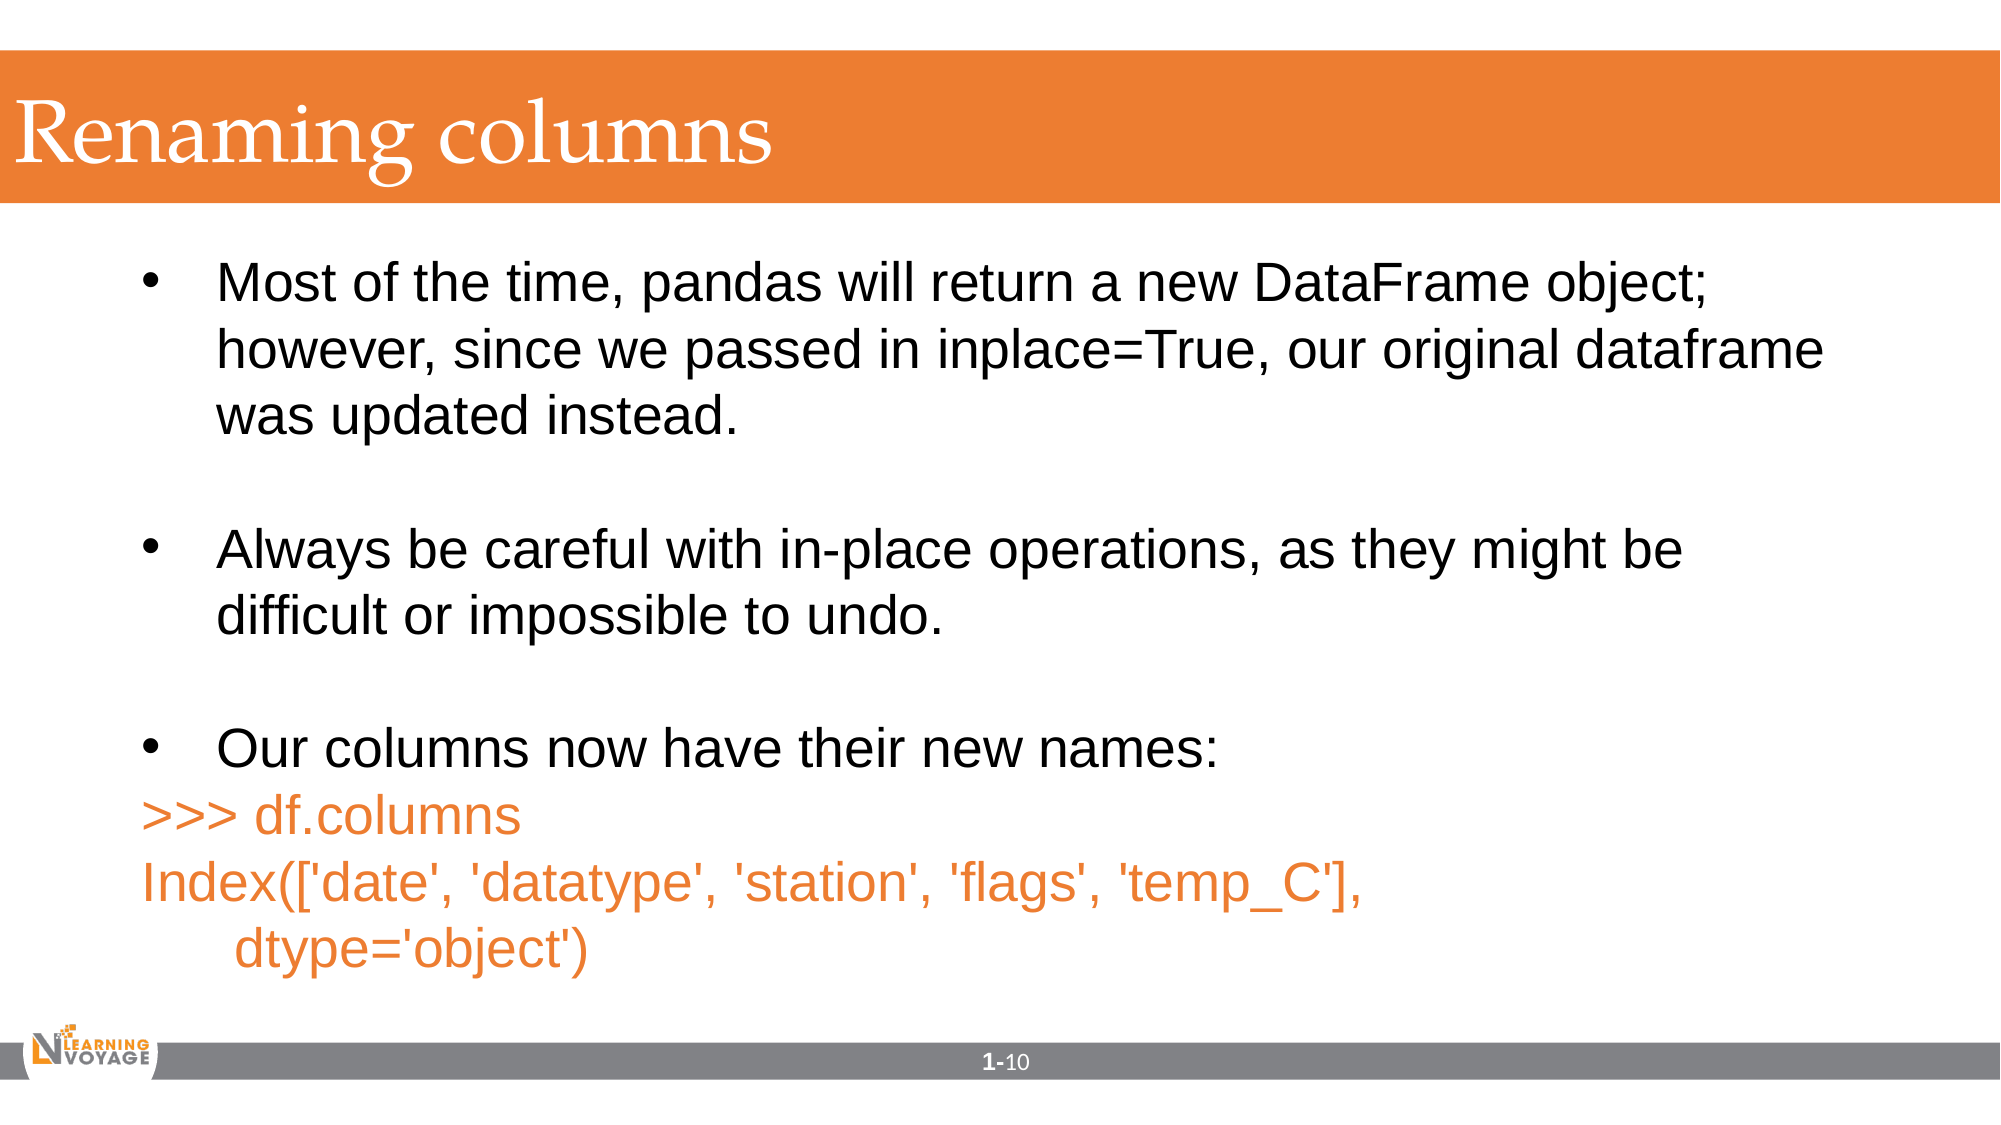

Renaming columns
Most of the time, pandas will return a new DataFrame object; however, since we passed in inplace=True, our original dataframe was updated instead.

Always be careful with in-place operations, as they might be difficult or impossible to undo.

Our columns now have their new names:
>>> df.columns
Index(['date', 'datatype', 'station', 'flags', 'temp_C'],
      dtype='object')
1-10